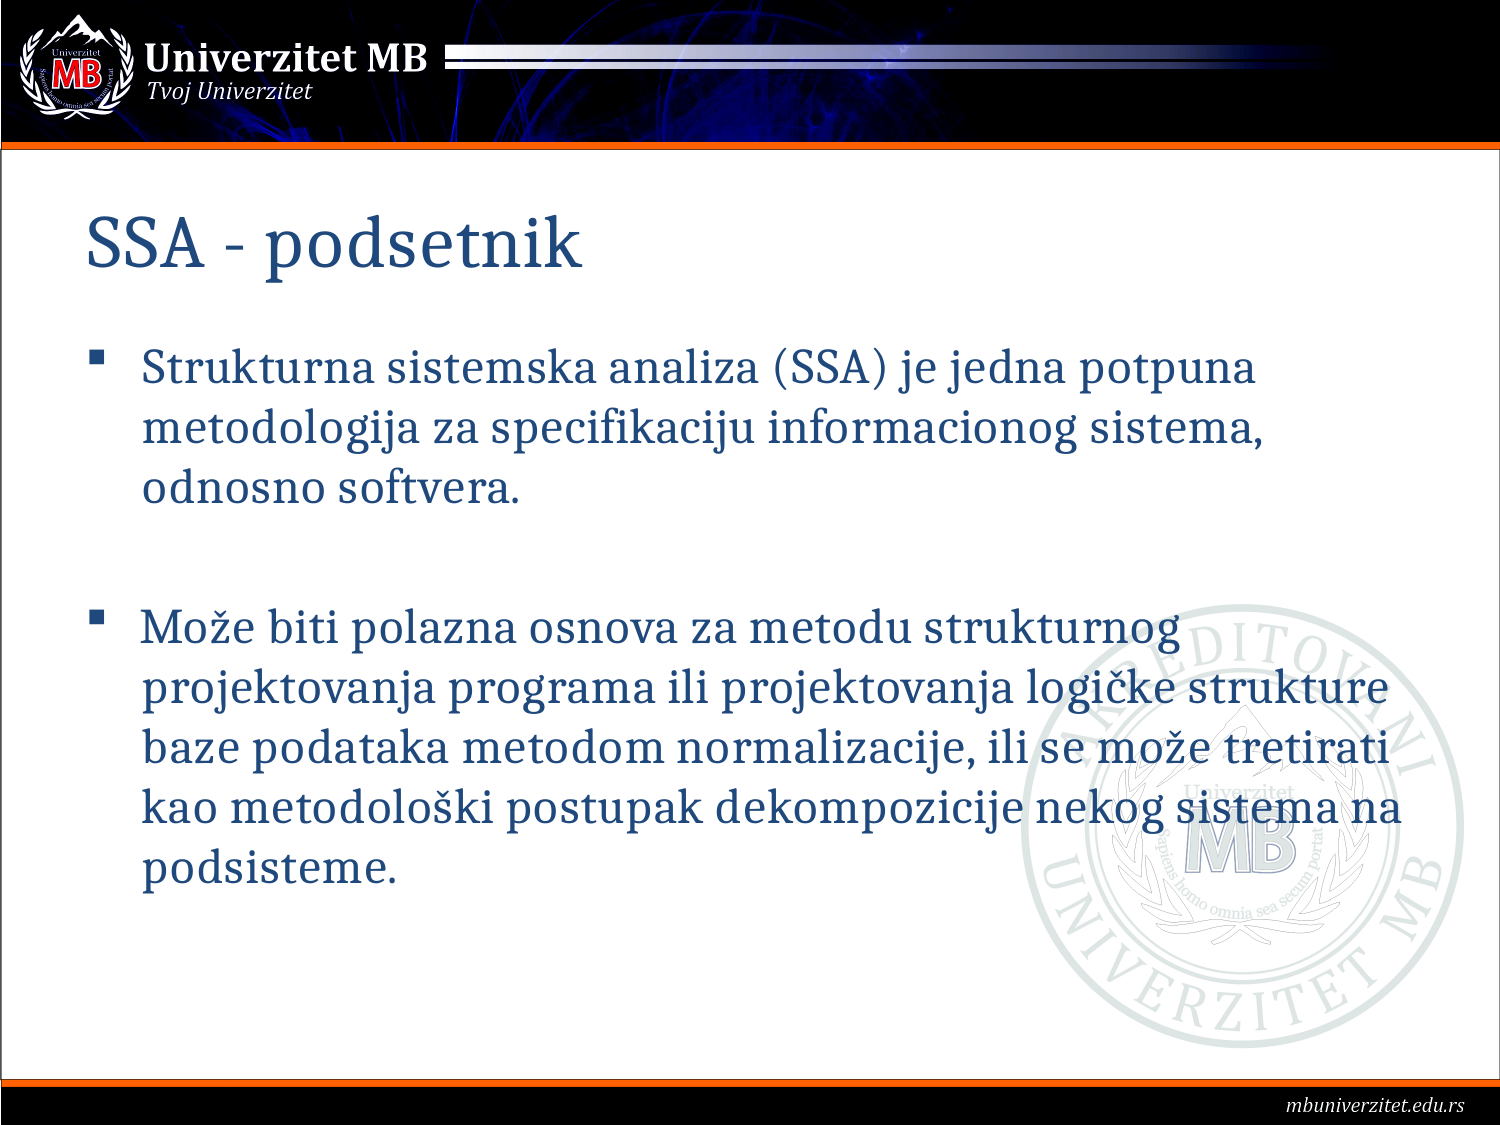

# SSA - podsetnik
Strukturna sistemska analiza (SSA) je jedna potpuna metodologija za specifikaciju informacionog sistema, odnosno softvera.

Može biti polazna osnova za metodu strukturnog projektovanja programa ili projektovanja logičke strukture baze podataka metodom normalizacije, ili se može tretirati kao metodološki postupak dekompozicije nekog sistema na podsisteme.